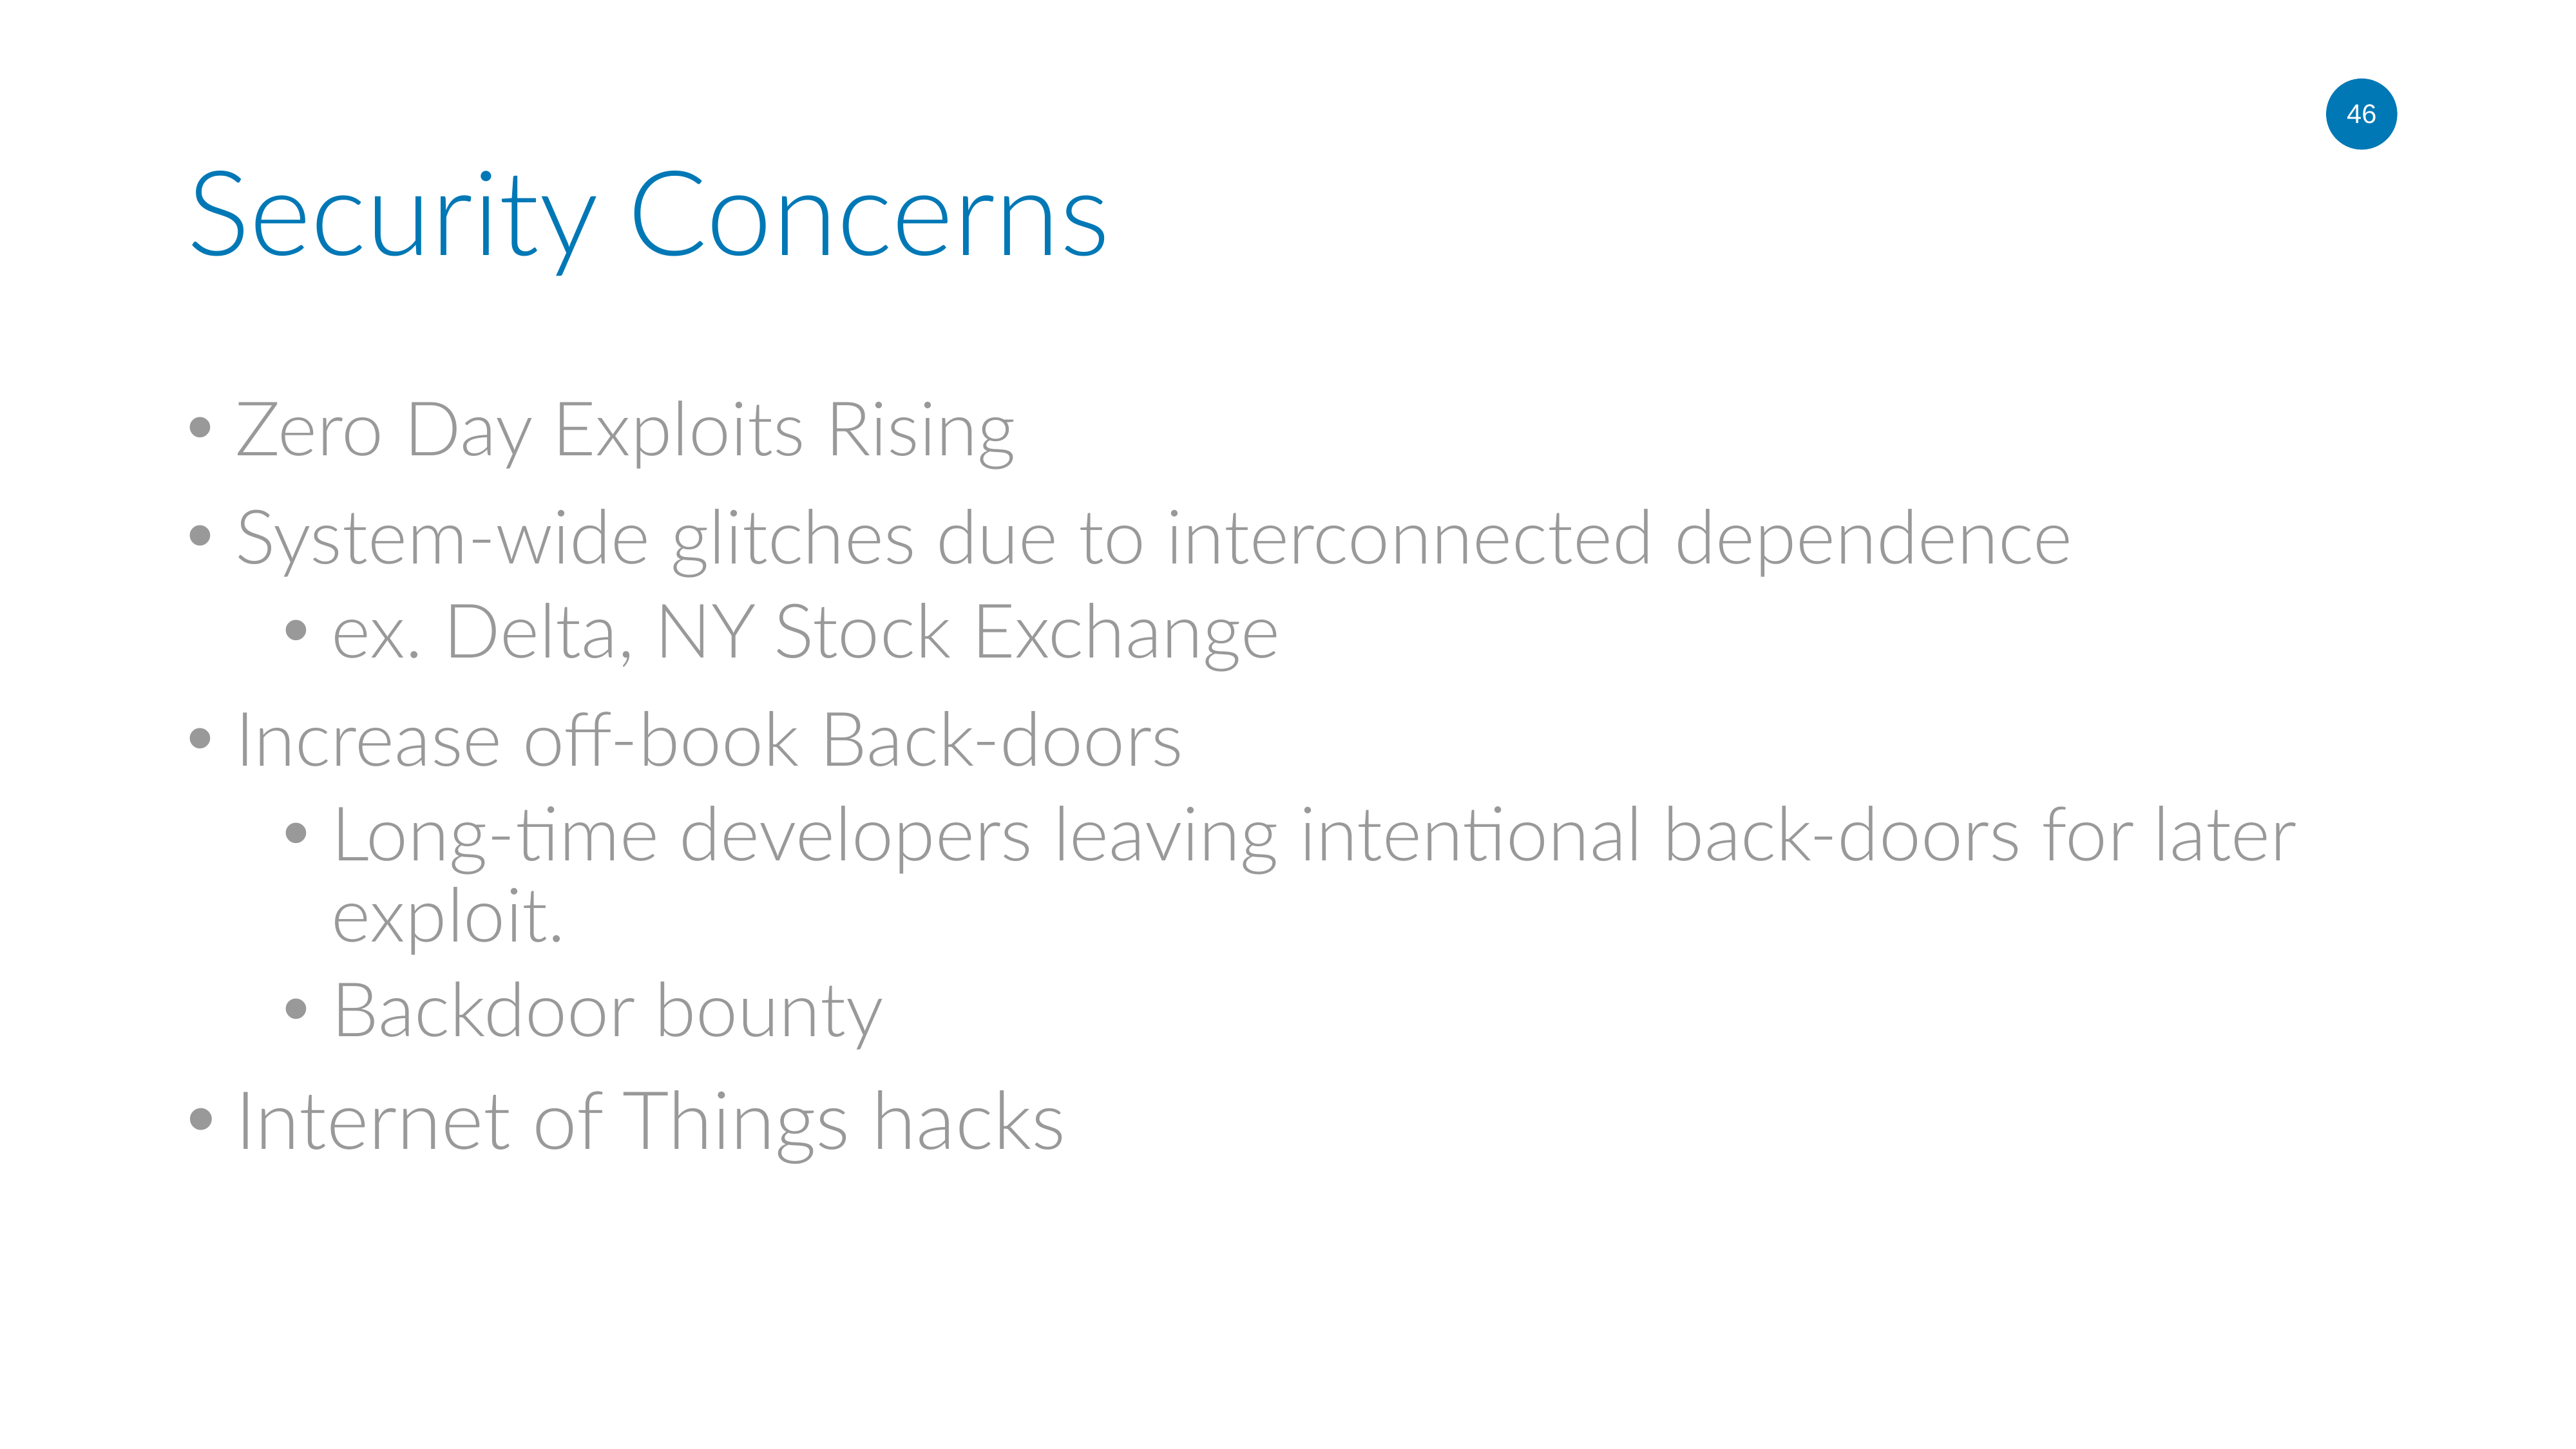

# Security Concerns
Zero Day Exploits Rising
System-wide glitches due to interconnected dependence
ex. Delta, NY Stock Exchange
Increase off-book Back-doors
Long-time developers leaving intentional back-doors for later exploit.
Backdoor bounty
Internet of Things hacks